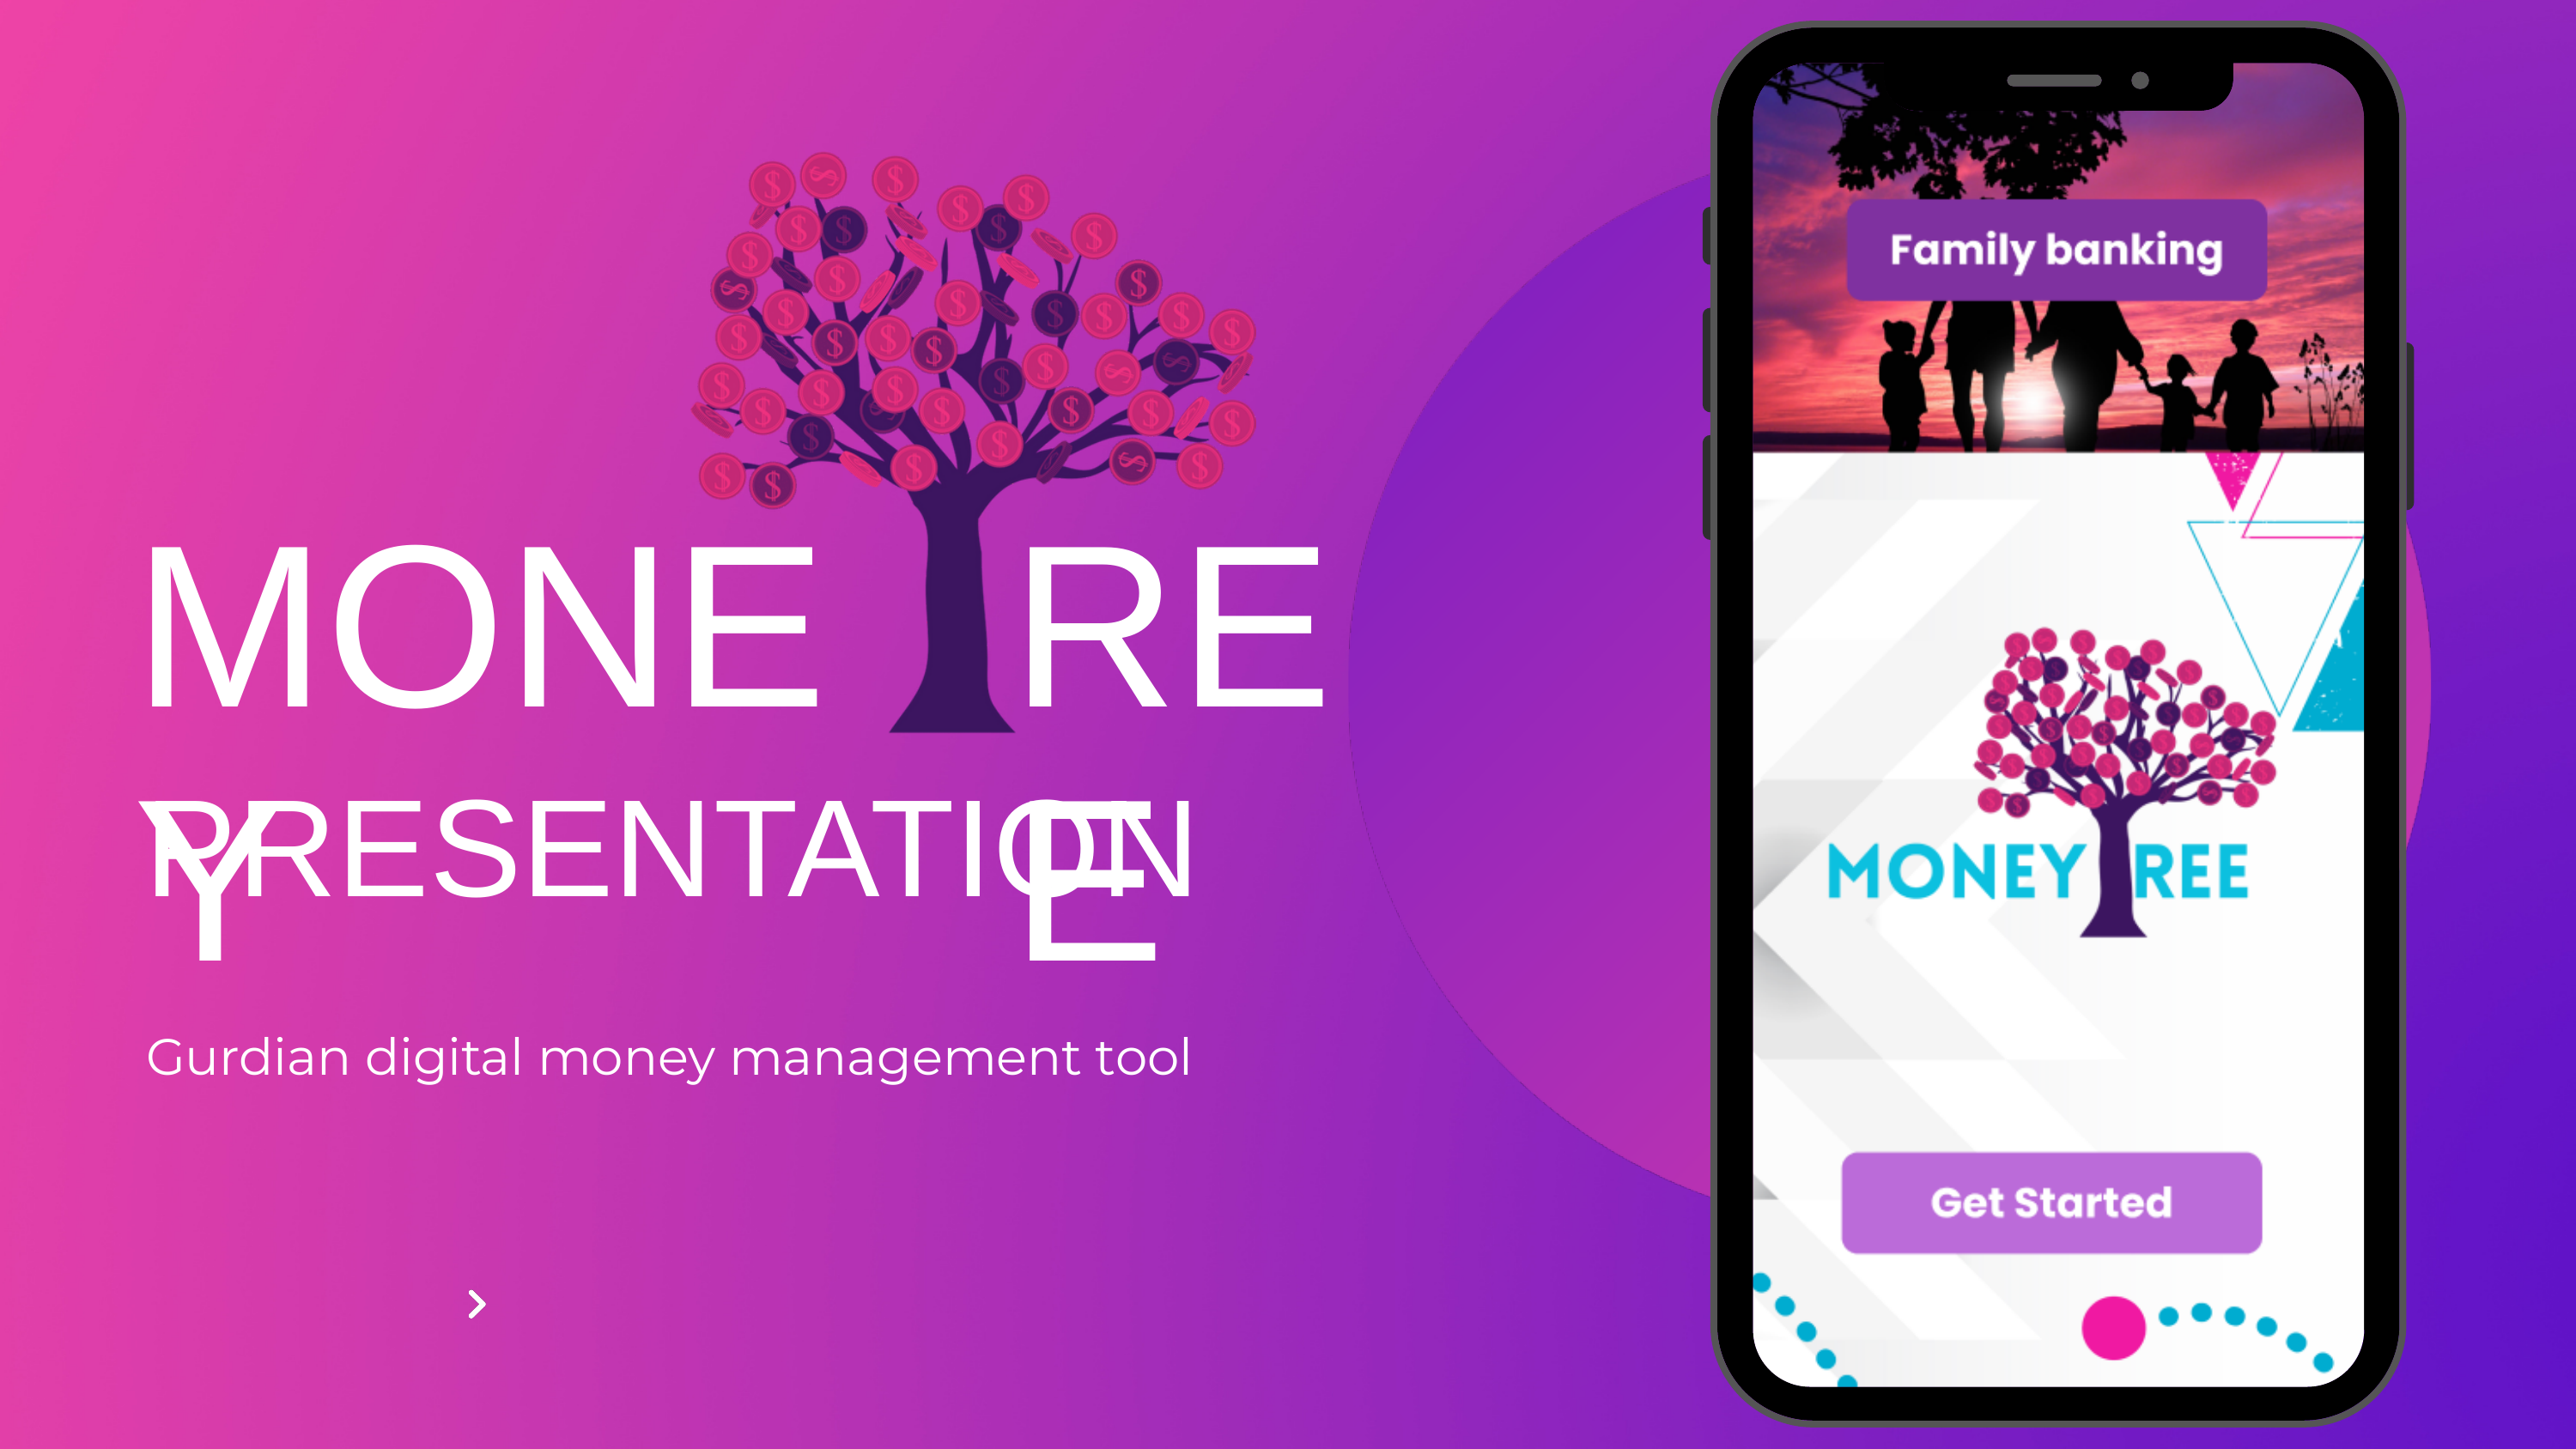

MONEY
REE
PRESENTATION
Gurdian digital money management tool